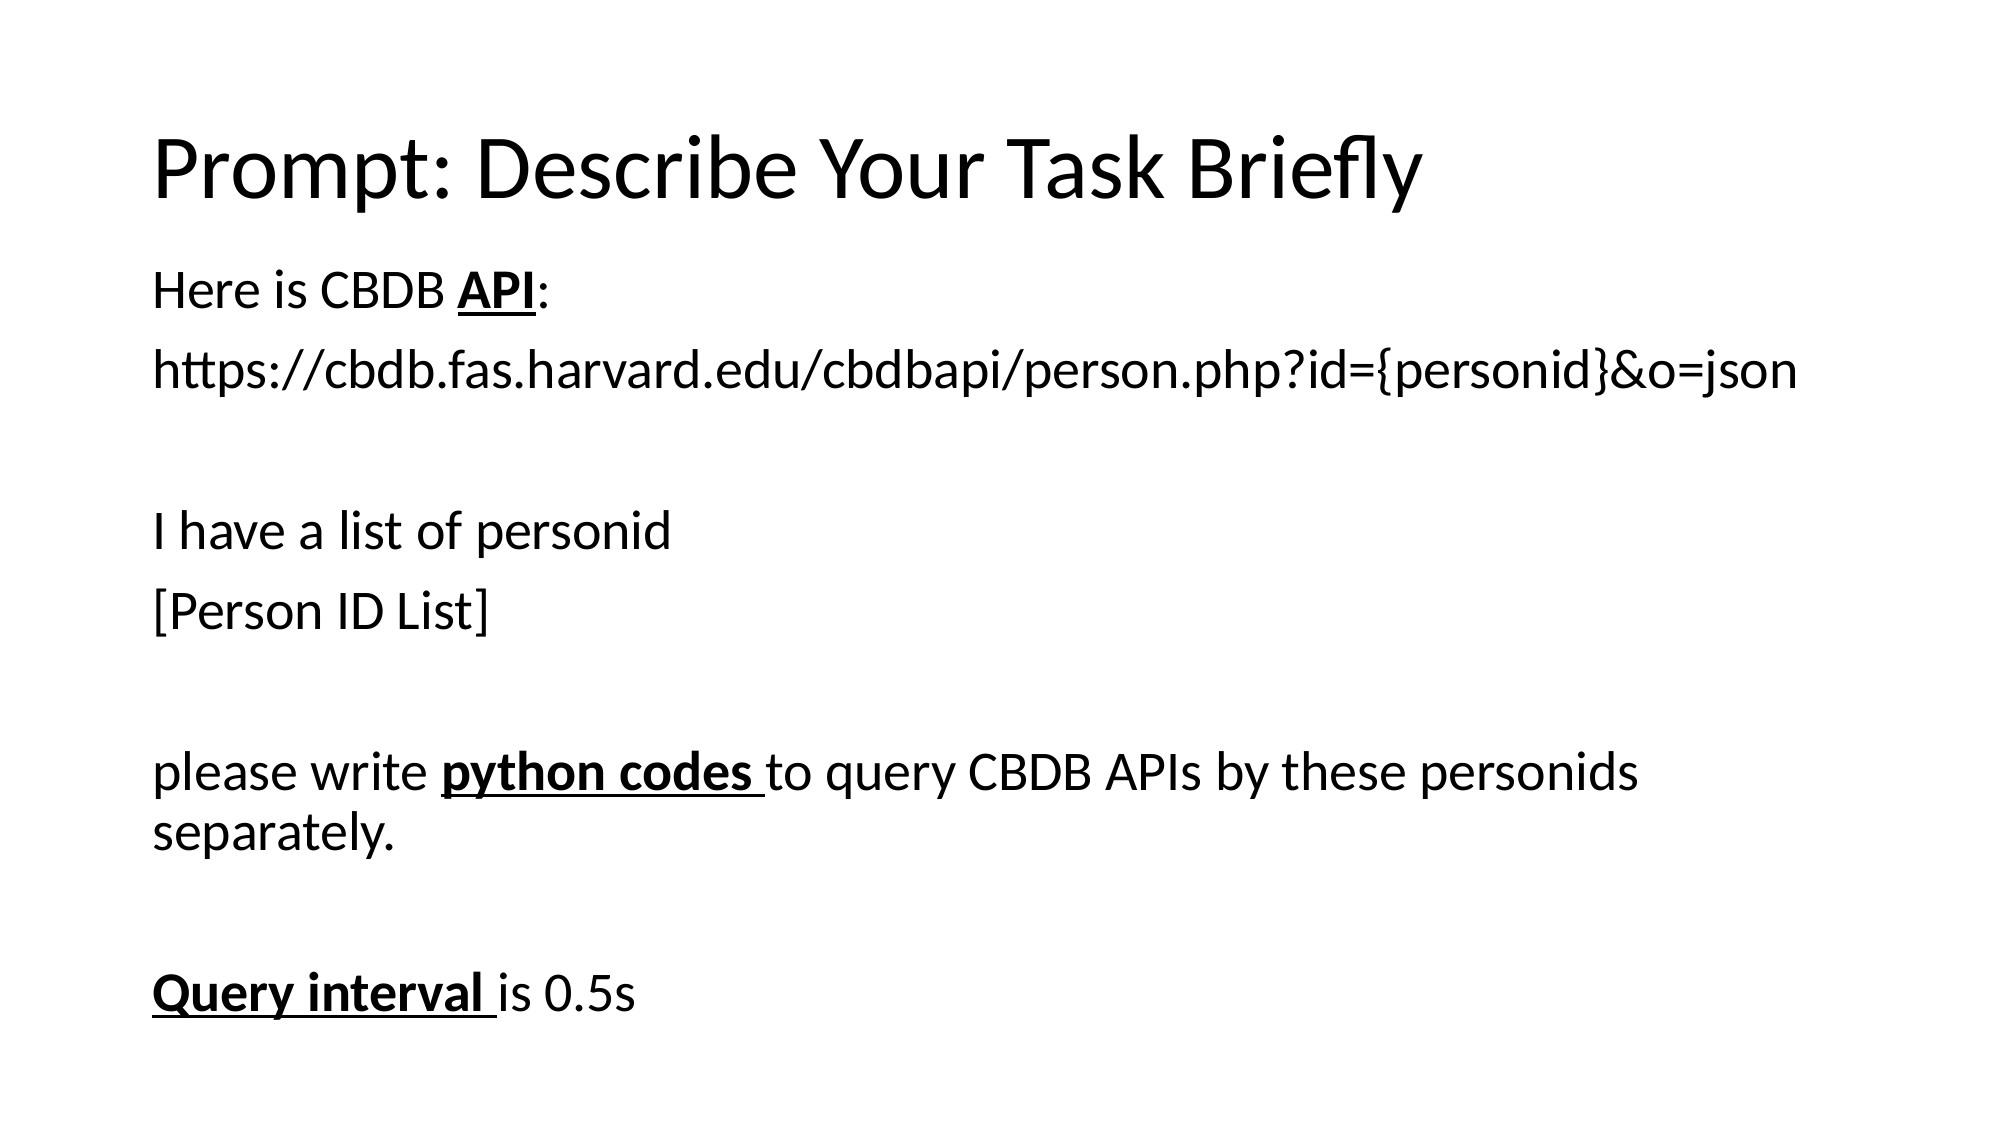

# Prompt: Describe Your Task Briefly
Here is CBDB API:
https://cbdb.fas.harvard.edu/cbdbapi/person.php?id={personid}&o=json

I have a list of personid
[Person ID List]

please write python codes to query CBDB APIs by these personids separately.

Query interval is 0.5s